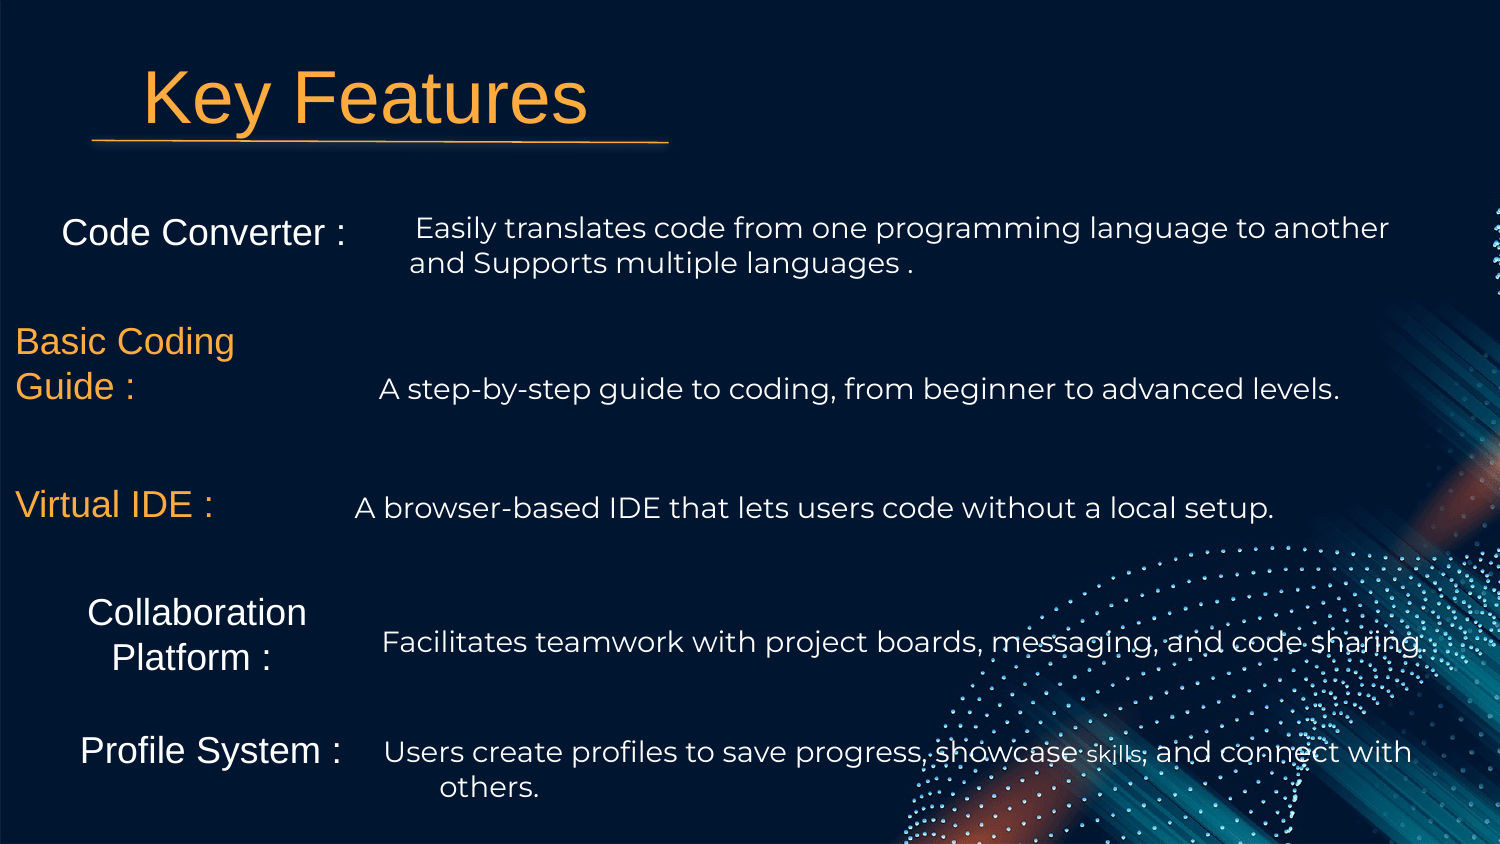

Key Features
        Easily translates code from one programming language to another and Supports multiple languages .
# Code Converter :
Basic Coding Guide :
 A step-by-step guide to coding, from beginner to advanced levels.
Virtual IDE :
 A browser-based IDE that lets users code without a local setup.

Facilitates teamwork with project boards, messaging, and code sharing.

Collaboration Platform :
Profile System :
Users create profiles to save progress, showcase skills, and connect with others.